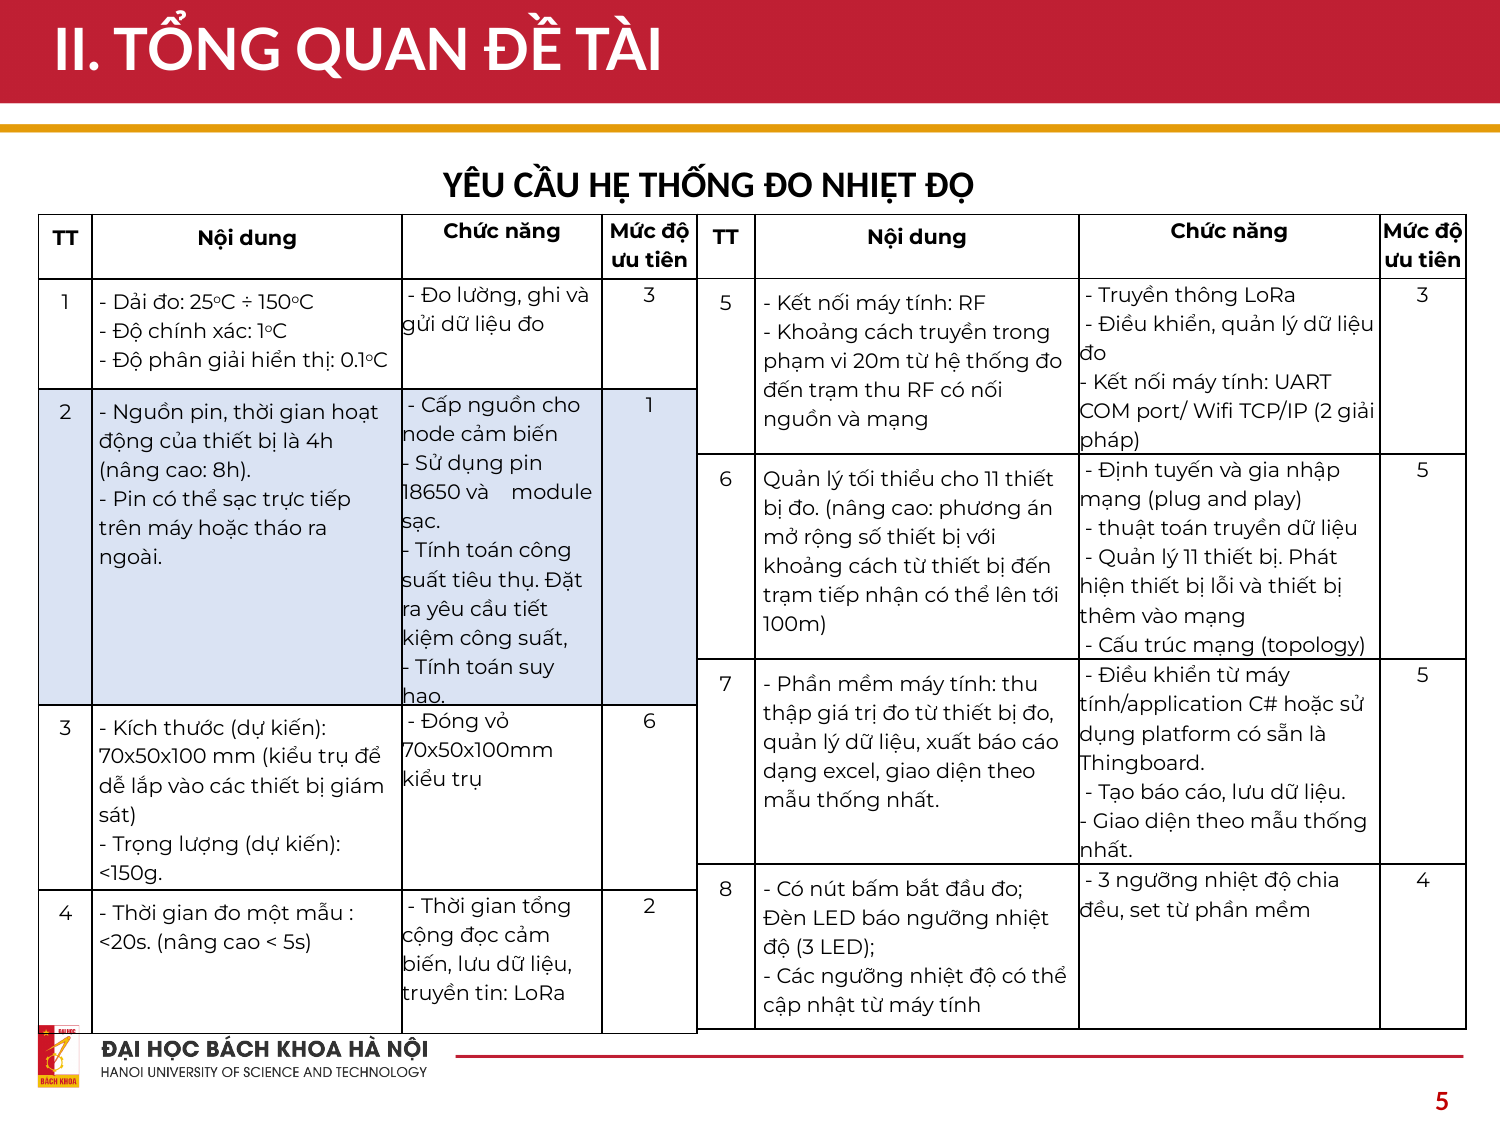

# II. TỔNG QUAN ĐỀ TÀI
YÊU CẦU HỆ THỐNG ĐO NHIỆT ĐỘ
| TT | Nội dung | Chức năng | Mức độ ưu tiên |
| --- | --- | --- | --- |
| 5 | - Kết nối máy tính: RF - Khoảng cách truyền trong phạm vi 20m từ hệ thống đo đến trạm thu RF có nối nguồn và mạng | - Truyền thông LoRa - Điều khiển, quản lý dữ liệu đo - Kết nối máy tính: UART COM port/ Wifi TCP/IP (2 giải pháp) | 3 |
| 6 | Quản lý tối thiểu cho 11 thiết bị đo. (nâng cao: phương án mở rộng số thiết bị với khoảng cách từ thiết bị đến trạm tiếp nhận có thể lên tới 100m) | - Định tuyến và gia nhập mạng (plug and play) - thuật toán truyền dữ liệu - Quản lý 11 thiết bị. Phát hiện thiết bị lỗi và thiết bị thêm vào mạng - Cấu trúc mạng (topology) | 5 |
| 7 | - Phần mềm máy tính: thu thập giá trị đo từ thiết bị đo, quản lý dữ liệu, xuất báo cáo dạng excel, giao diện theo mẫu thống nhất. | - Điều khiển từ máy tính/application C# hoặc sử dụng platform có sẵn là Thingboard. - Tạo báo cáo, lưu dữ liệu. - Giao diện theo mẫu thống nhất. | 5 |
| 8 | - Có nút bấm bắt đầu đo; Đèn LED báo ngưỡng nhiệt độ (3 LED); - Các ngưỡng nhiệt độ có thể cập nhật từ máy tính | - 3 ngưỡng nhiệt độ chia đều, set từ phần mềm | 4 |
| TT | Nội dung | Chức năng | Mức độ ưu tiên |
| --- | --- | --- | --- |
| 1 | - Dải đo: 25oC ÷ 150oC - Độ chính xác: 1oC - Độ phân giải hiển thị: 0.1oC | - Đo lường, ghi và gửi dữ liệu đo | 3 |
| 2 | - Nguồn pin, thời gian hoạt động của thiết bị là 4h (nâng cao: 8h). - Pin có thể sạc trực tiếp trên máy hoặc tháo ra ngoài. | - Cấp nguồn cho node cảm biến - Sử dụng pin 18650 và module sạc. - Tính toán công suất tiêu thụ. Đặt ra yêu cầu tiết kiệm công suất, - Tính toán suy hao. | 1 |
| 3 | - Kích thước (dự kiến): 70x50x100 mm (kiểu trụ để dễ lắp vào các thiết bị giám sát) - Trọng lượng (dự kiến): <150g. | - Đóng vỏ 70x50x100mm kiểu trụ | 6 |
| 4 | - Thời gian đo một mẫu : <20s. (nâng cao < 5s) | - Thời gian tổng cộng đọc cảm biến, lưu dữ liệu, truyền tin: LoRa | 2 |
5